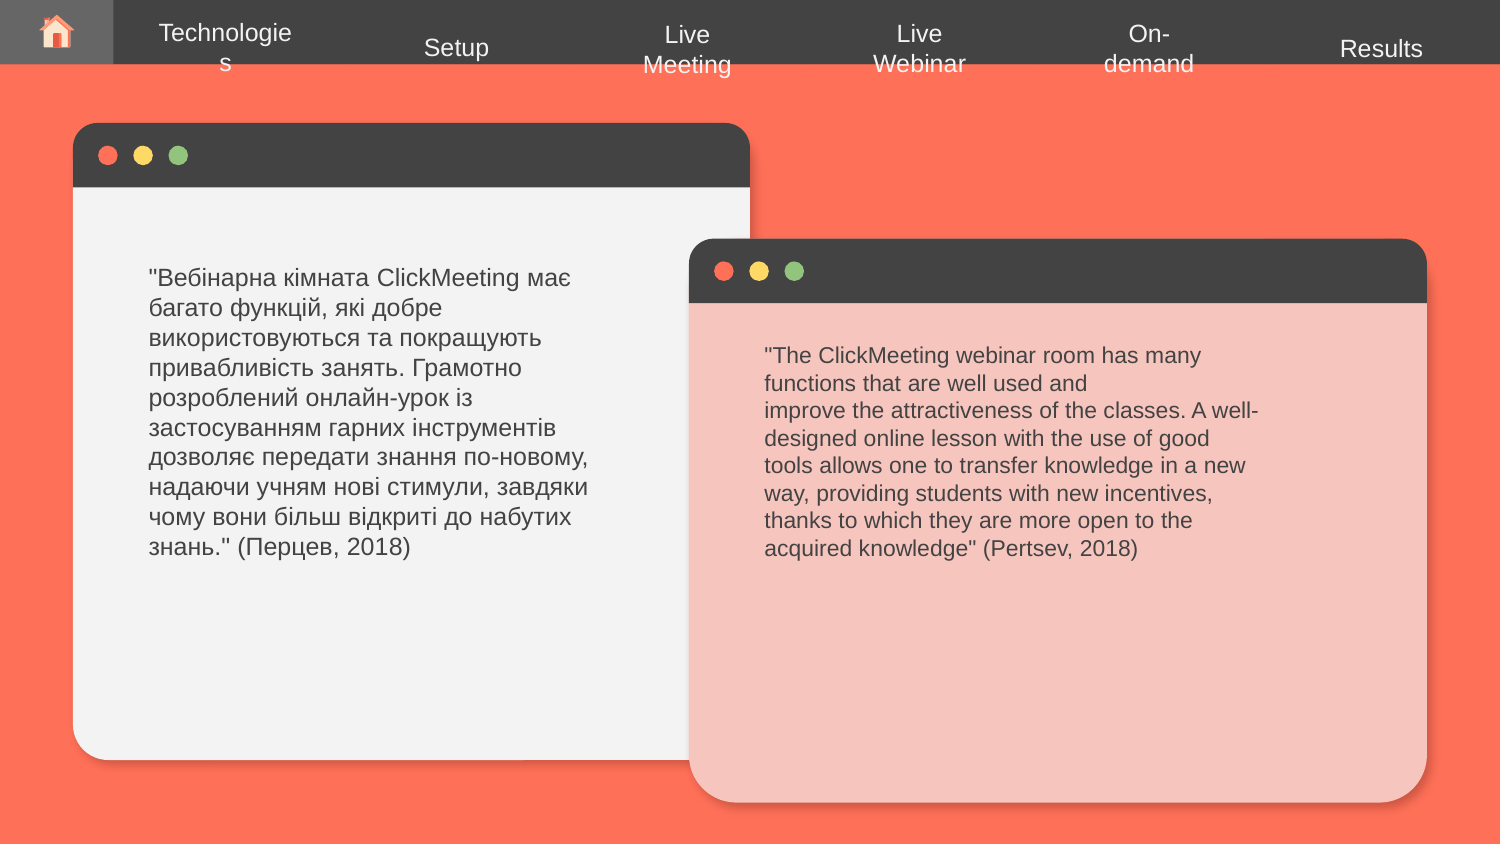

Technologies
Setup
Live Webinar
On-demand
Results
Live Meeting

# "Вебінарна кімната ClickMeeting має багато функцій, які добре використовуються та покращують привабливість занять. Грамотно розроблений онлайн-урок із застосуванням гарних інструментів дозволяє передати знання по-новому, надаючи учням нові стимули, завдяки чому вони більш відкриті до набутих знань." (Перцев, 2018)
"The ClickMeeting webinar room has many functions that are well used and
improve the attractiveness of the classes. A well-designed online lesson with the use of good
tools allows one to transfer knowledge in a new way, providing students with new incentives,
thanks to which they are more open to the acquired knowledge" (Pertsev, 2018)